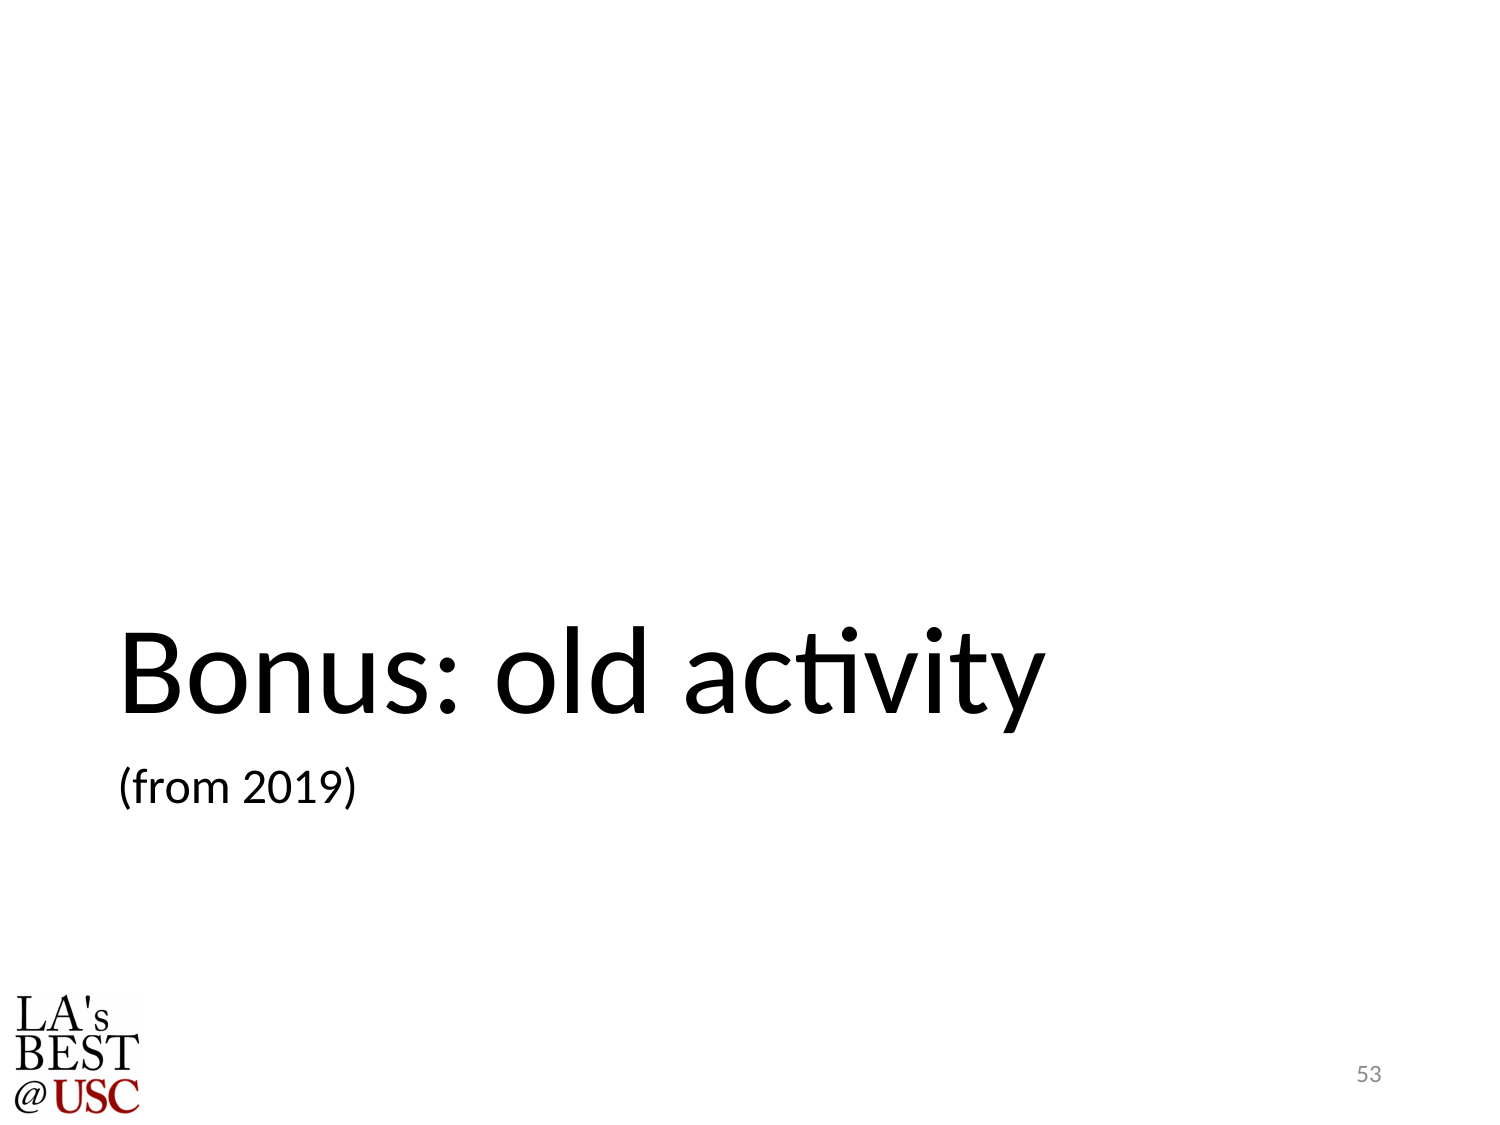

# Bonus: old activity
(from 2019)
53